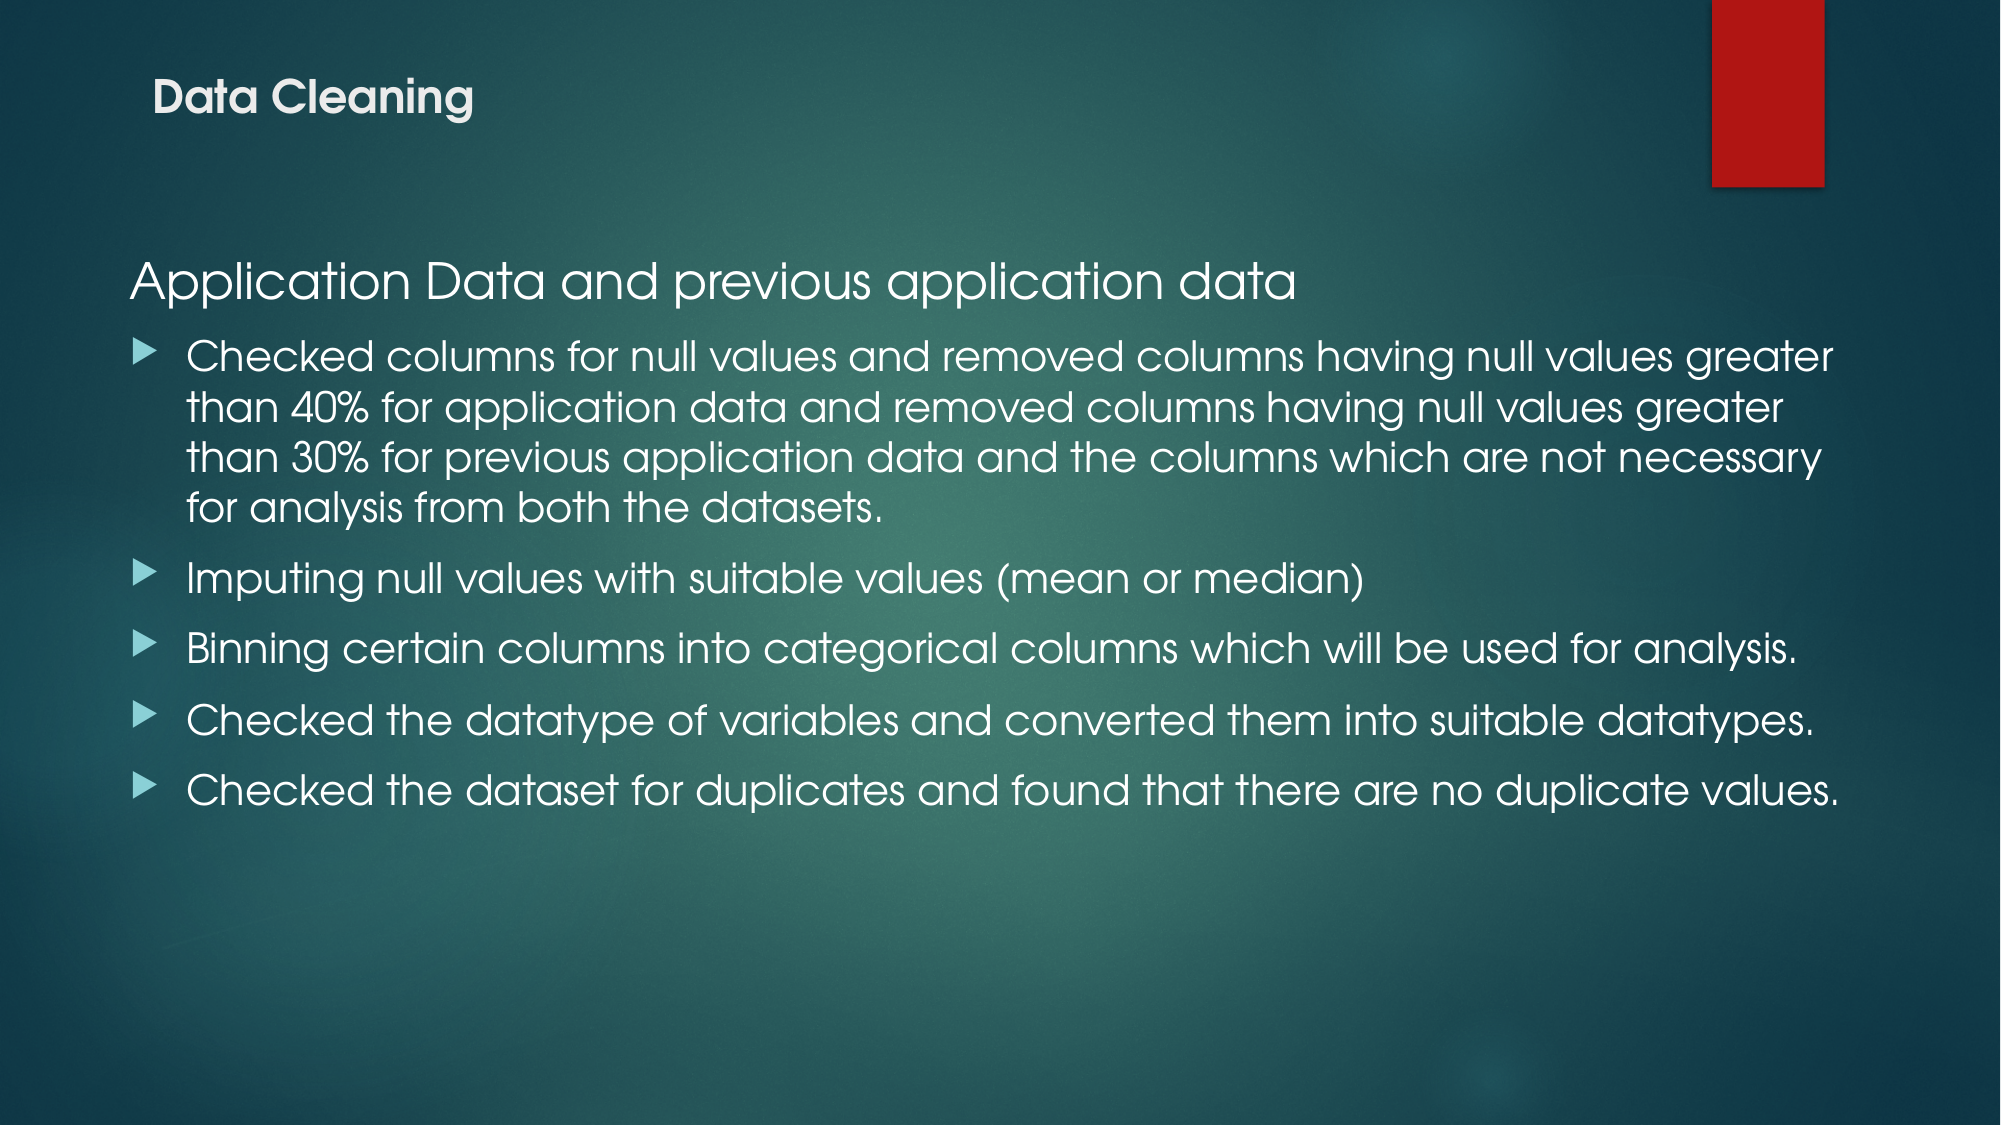

# Data Cleaning
Application Data and previous application data
Checked columns for null values and removed columns having null values greater than 40% for application data and removed columns having null values greater than 30% for previous application data and the columns which are not necessary for analysis from both the datasets.
Imputing null values with suitable values (mean or median)
Binning certain columns into categorical columns which will be used for analysis.
Checked the datatype of variables and converted them into suitable datatypes.
Checked the dataset for duplicates and found that there are no duplicate values.